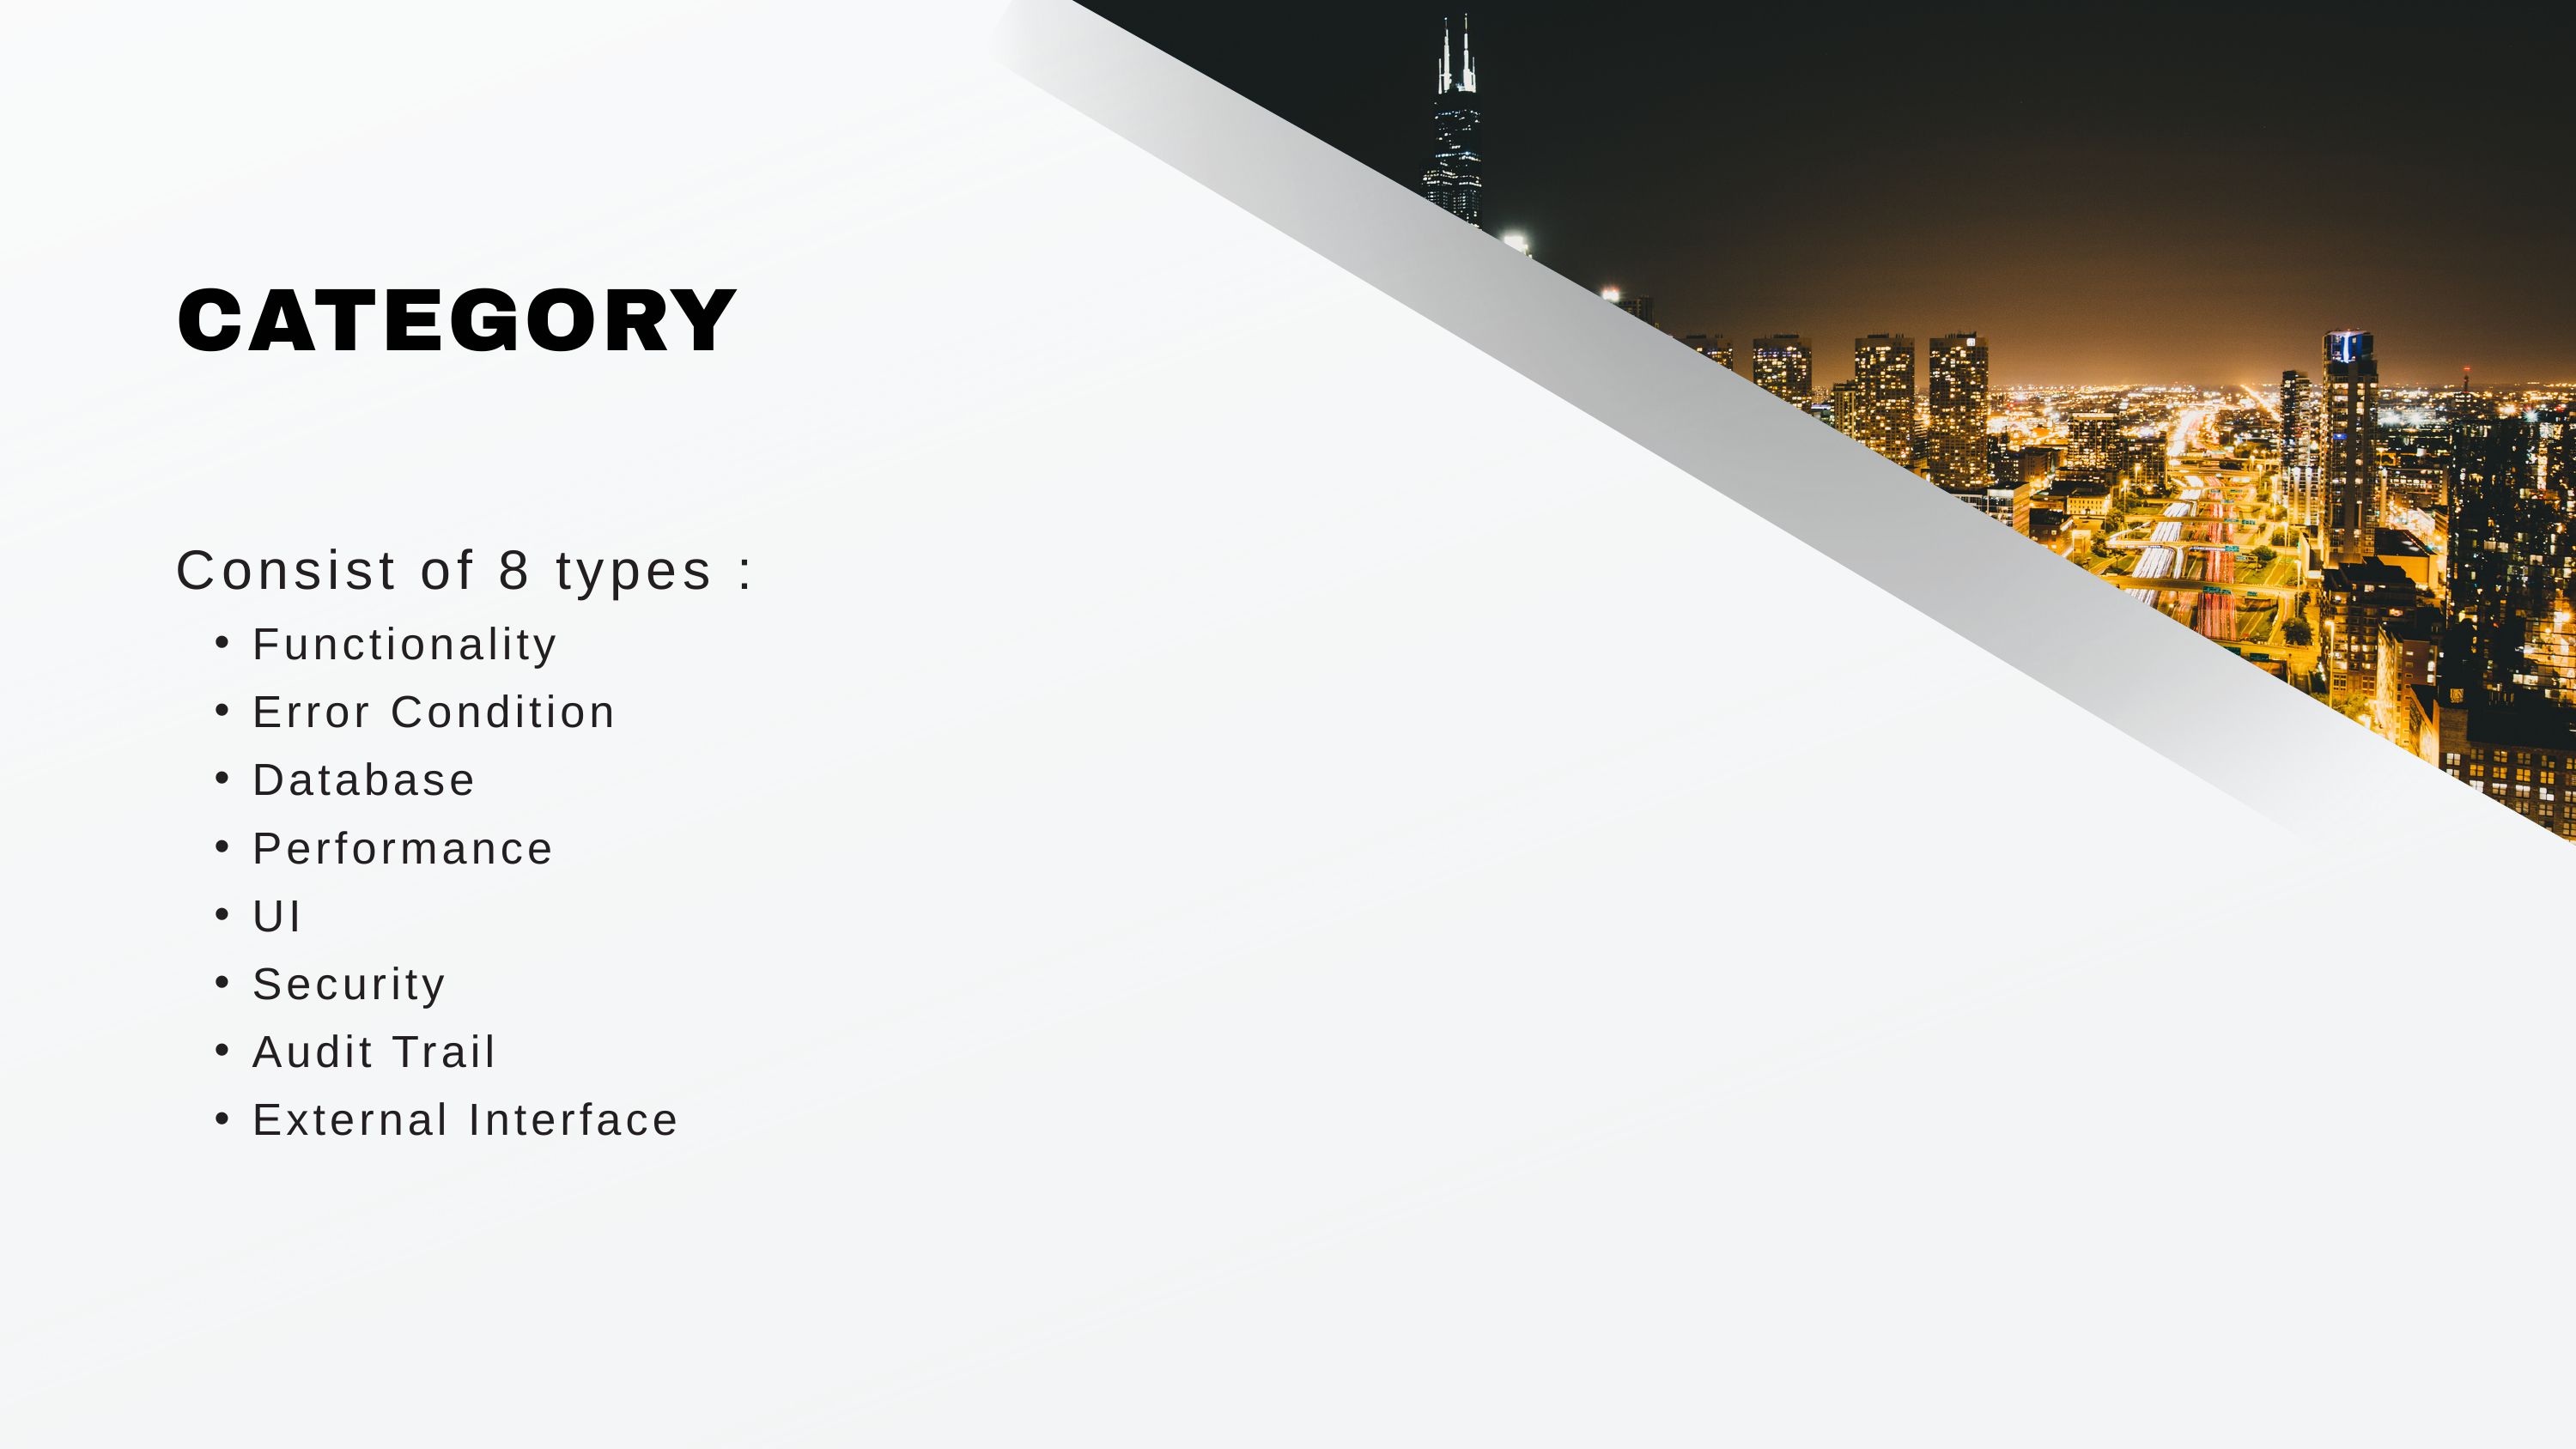

CATEGORY

Consist of 8 types :
Functionality
Error Condition
Database
Performance
UI
Security
Audit Trail
External Interface